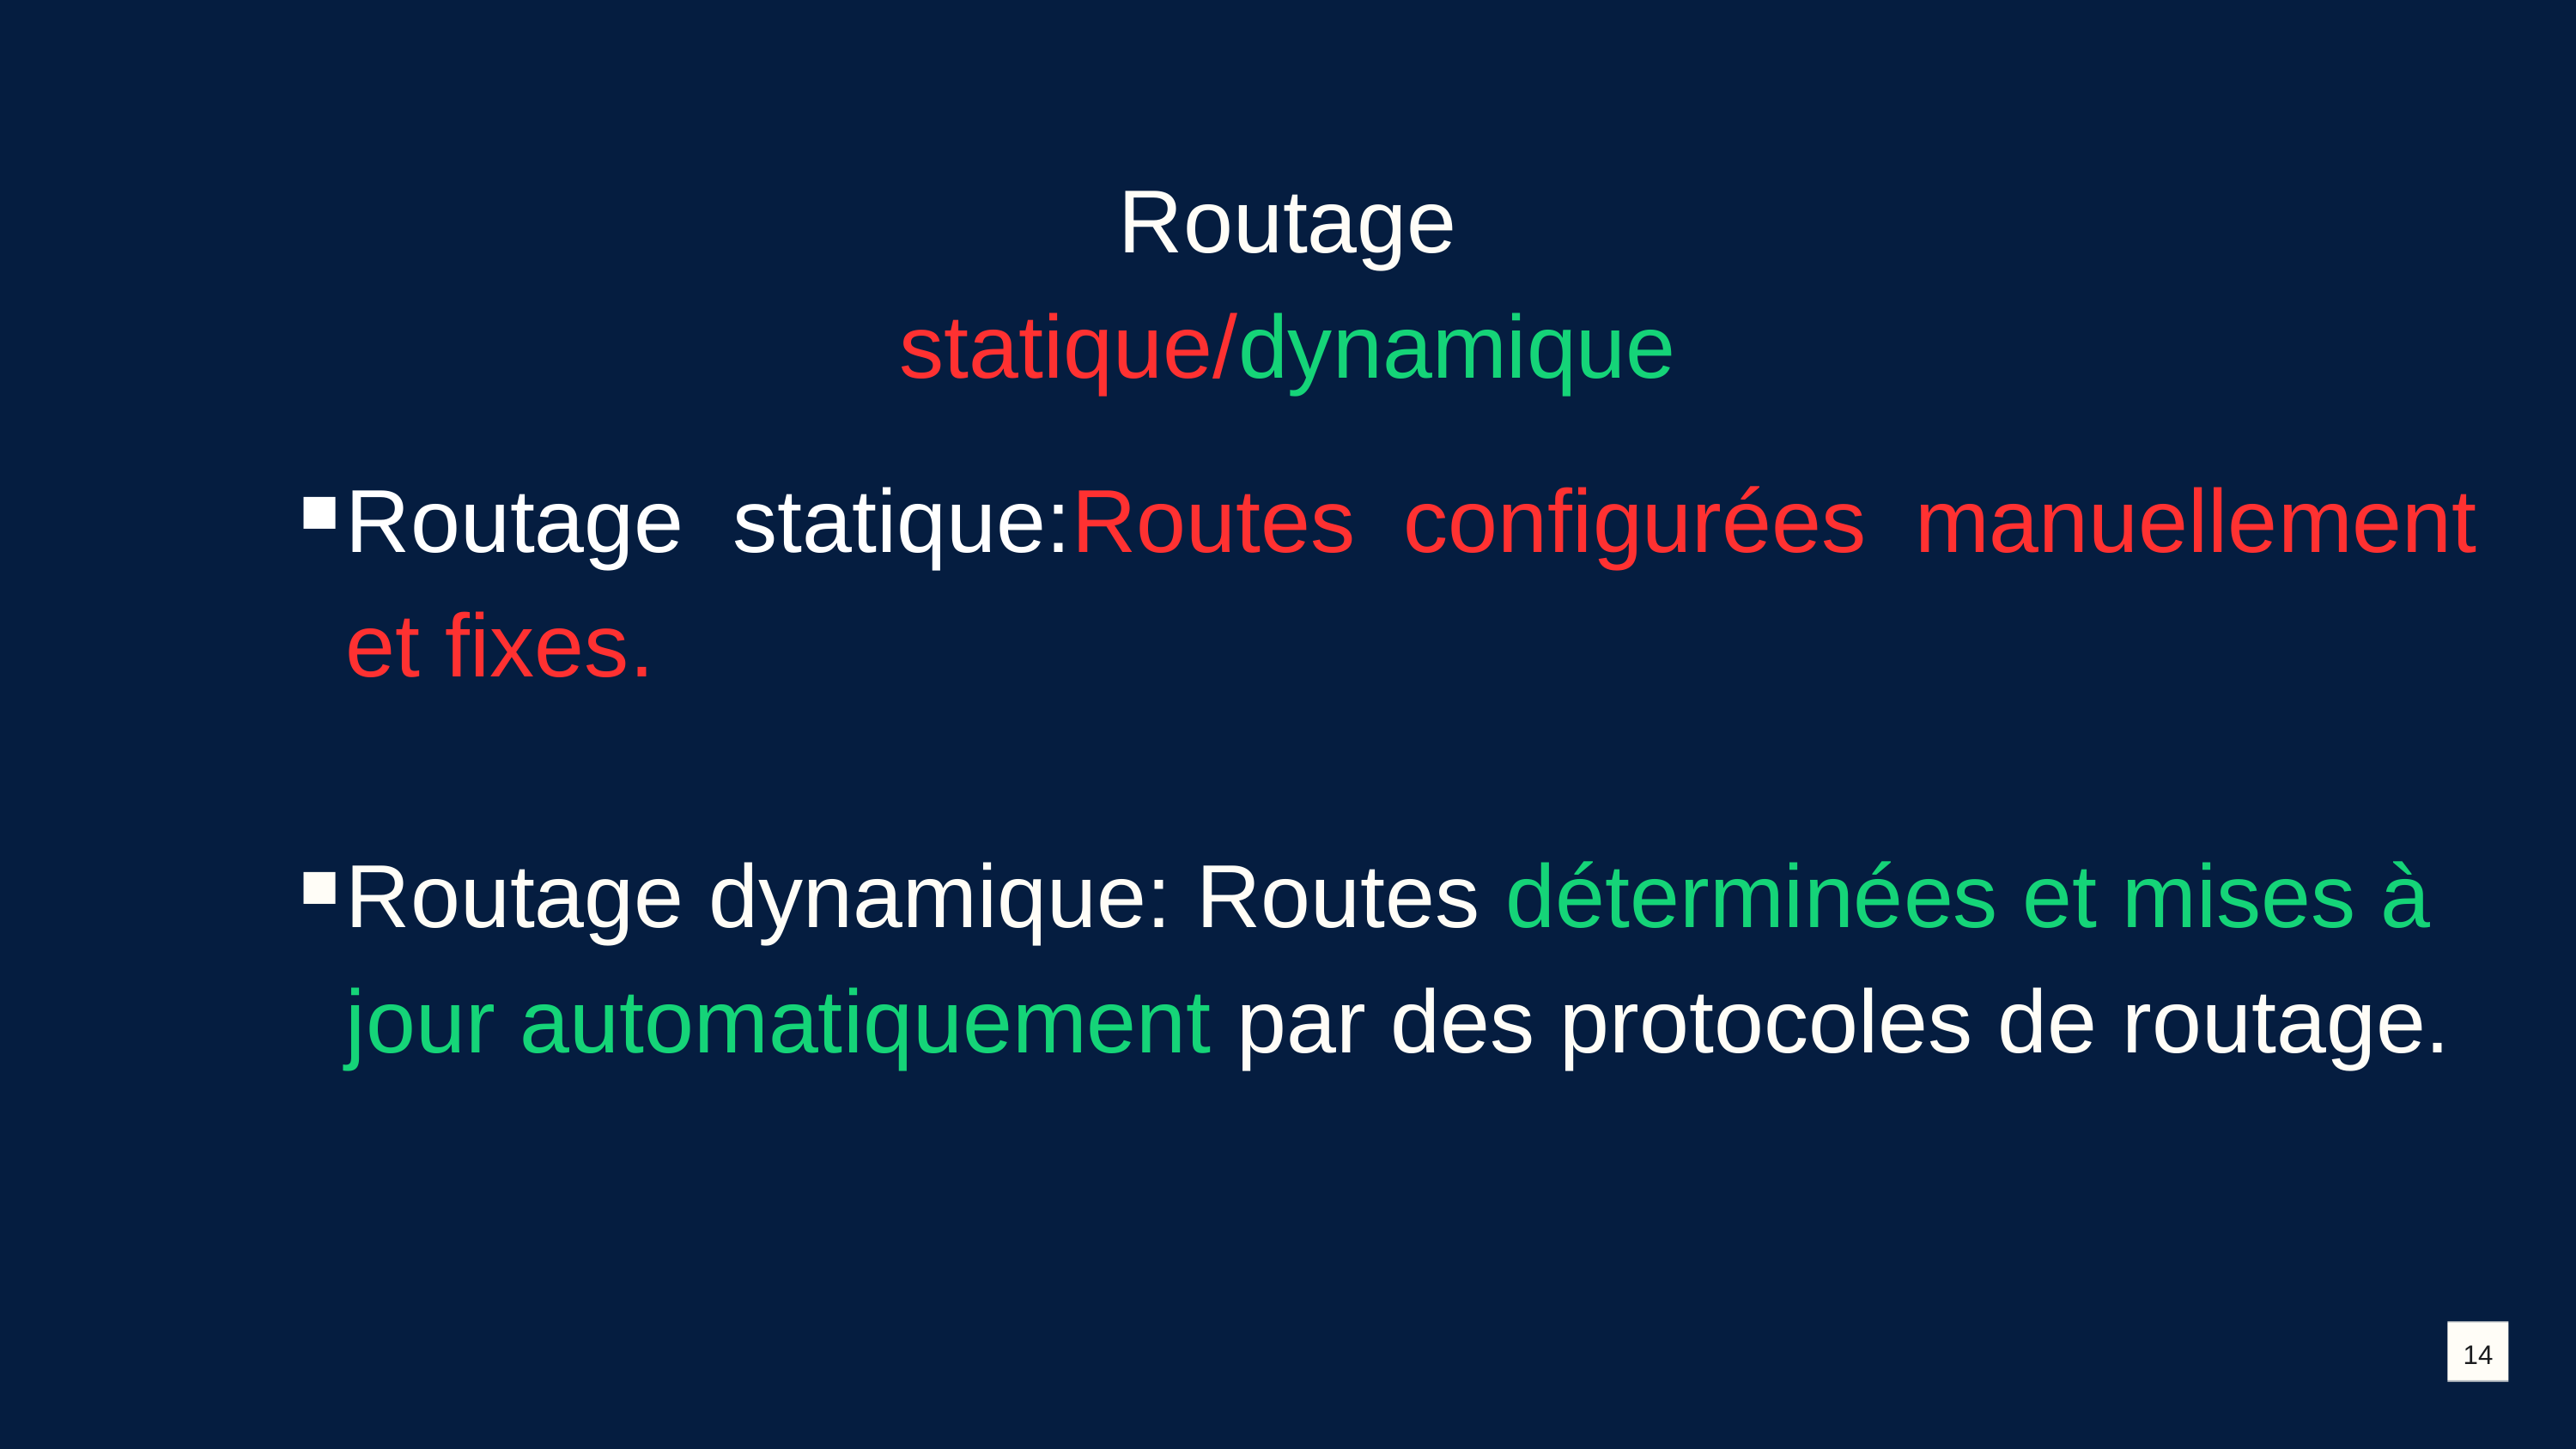

Routage statique/dynamique
Routage statique:Routes configurées manuellement et fixes.

Routage dynamique: Routes déterminées et mises à jour automatiquement par des protocoles de routage.

14